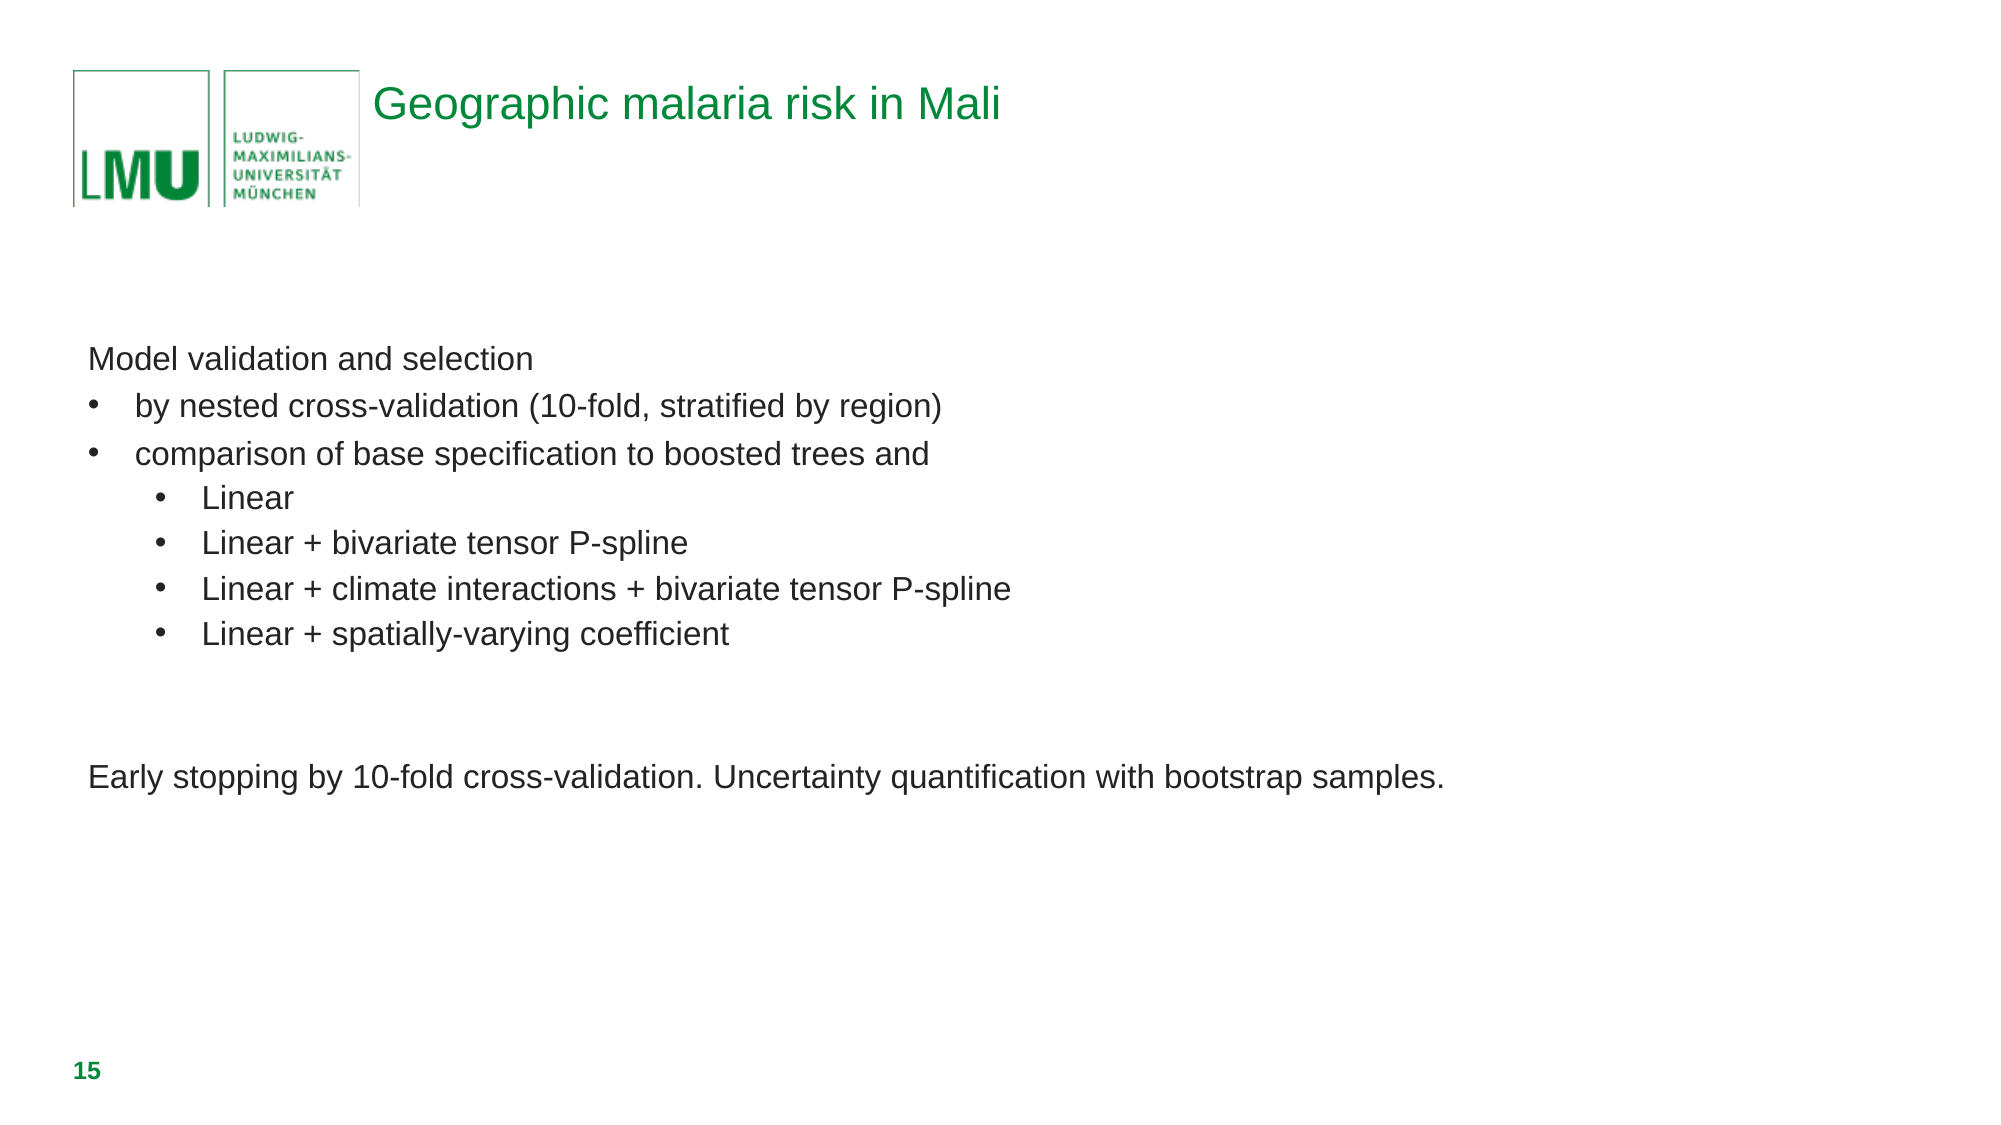

# Geographic malaria risk in Mali
Model validation and selection
by nested cross-validation (10-fold, stratified by region)
comparison of base specification to boosted trees and
Linear
Linear + bivariate tensor P-spline
Linear + climate interactions + bivariate tensor P-spline
Linear + spatially-varying coefficient

Early stopping by 10-fold cross-validation. Uncertainty quantification with bootstrap samples.
15